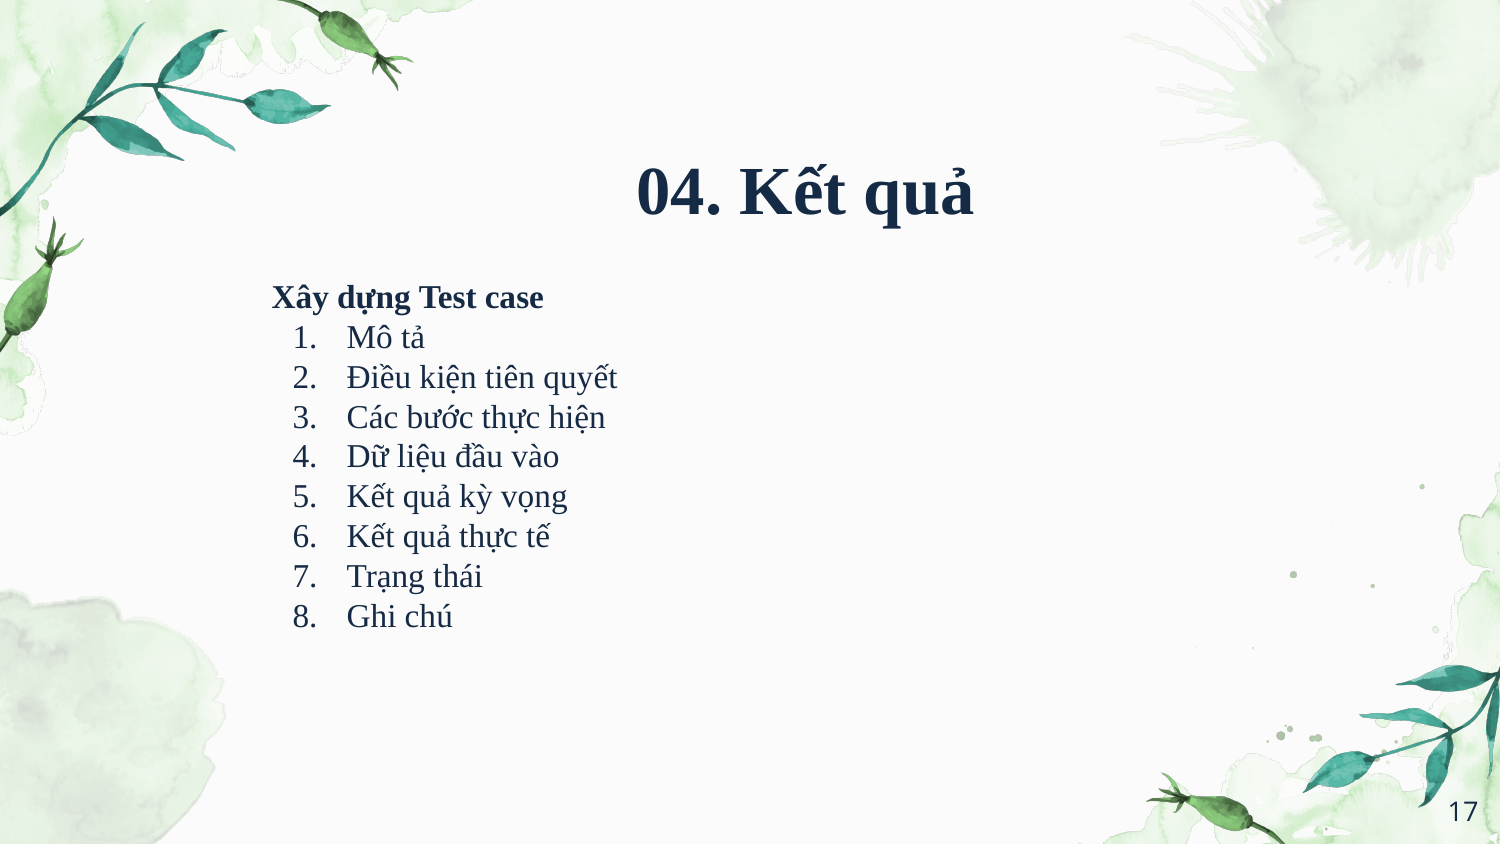

04. Kết quả
Xây dựng Test case
Mô tả
Điều kiện tiên quyết
Các bước thực hiện
Dữ liệu đầu vào
Kết quả kỳ vọng
Kết quả thực tế
Trạng thái
Ghi chú

17